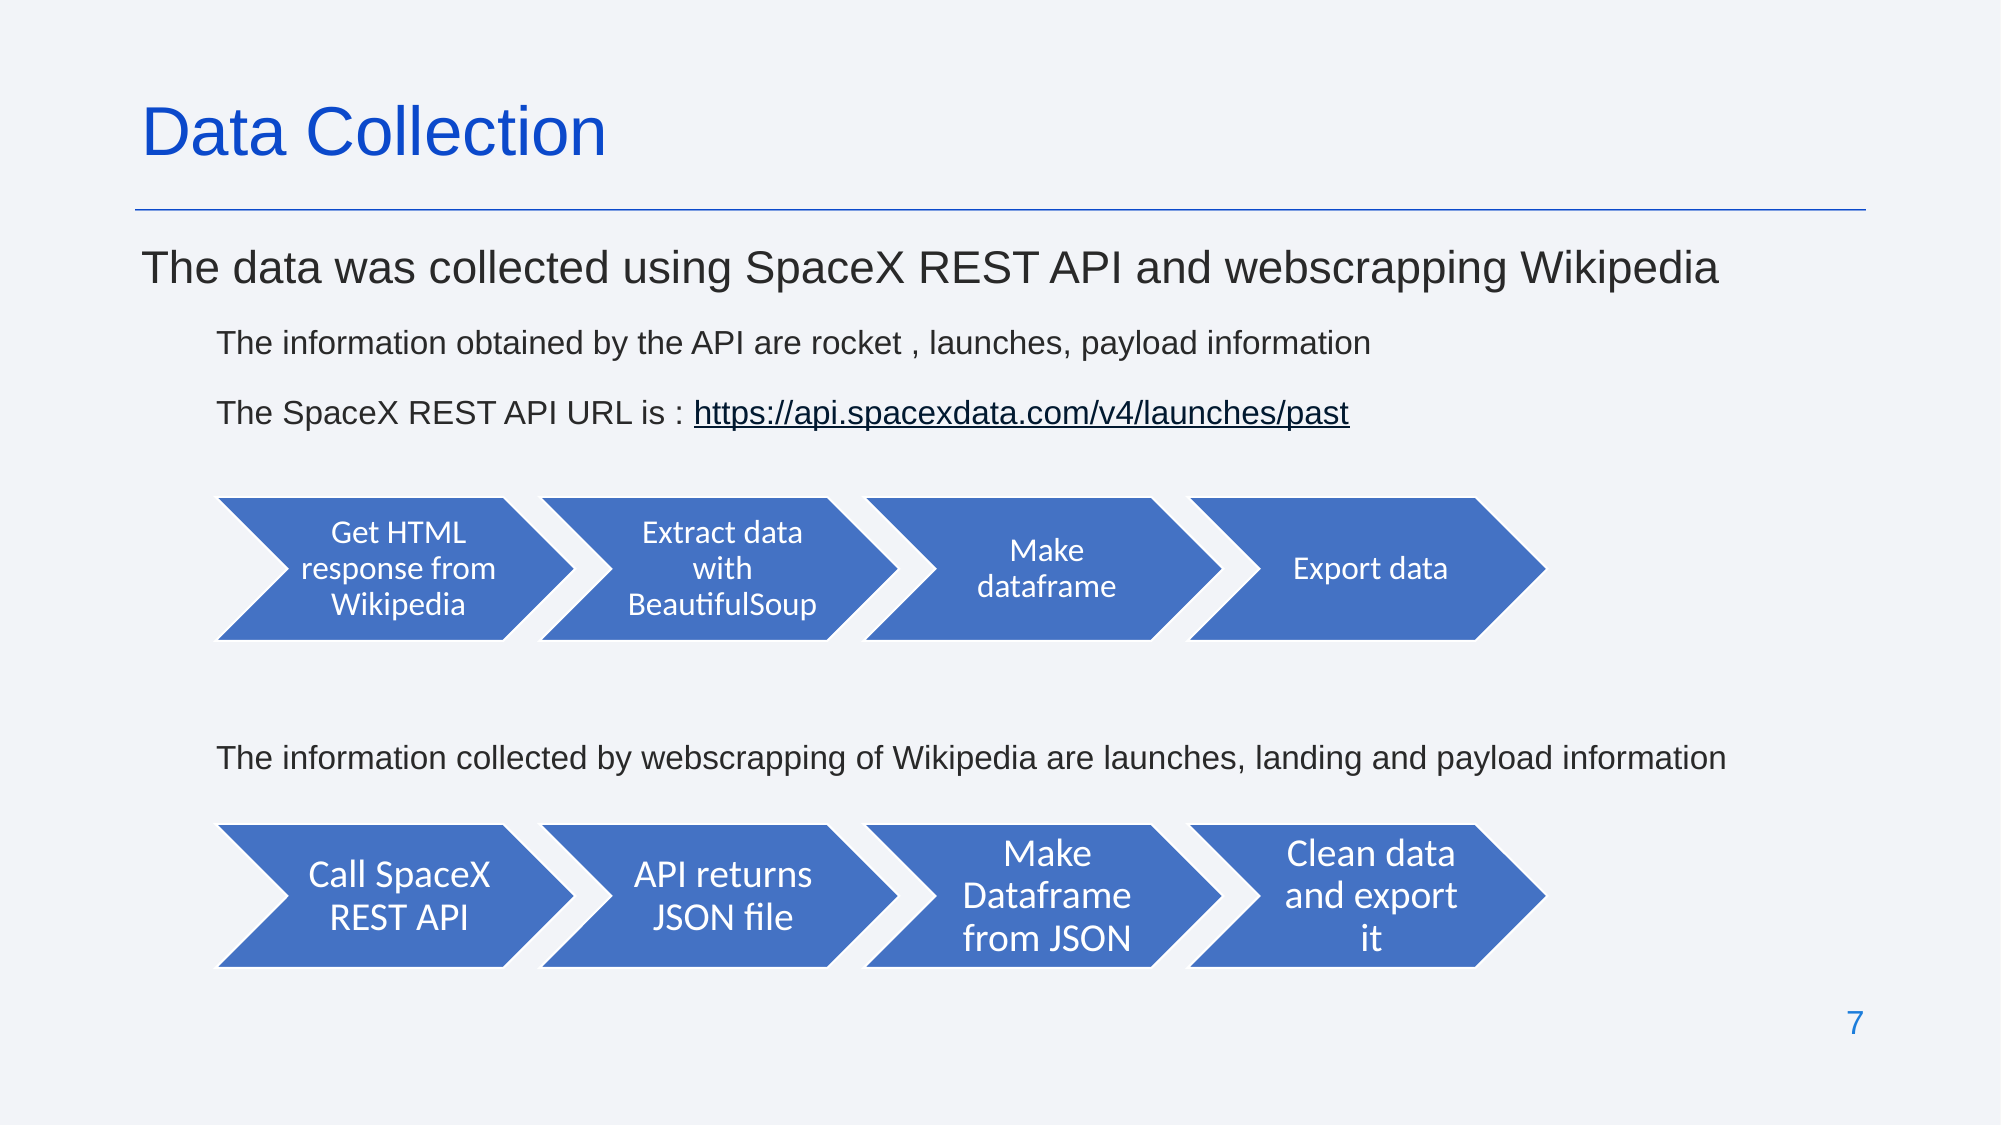

Data Collection
Get HTML response from Wikipedia
Extract data with BeautifulSoup
Make dataframe
Export data
The data was collected using SpaceX REST API and webscrapping Wikipedia
The information obtained by the API are rocket , launches, payload information
The SpaceX REST API URL is : https://api.spacexdata.com/v4/launches/past

The information collected by webscrapping of Wikipedia are launches, landing and payload information

Call SpaceX REST API
API returns JSON file
Make Dataframe from JSON
Clean data and export it
7